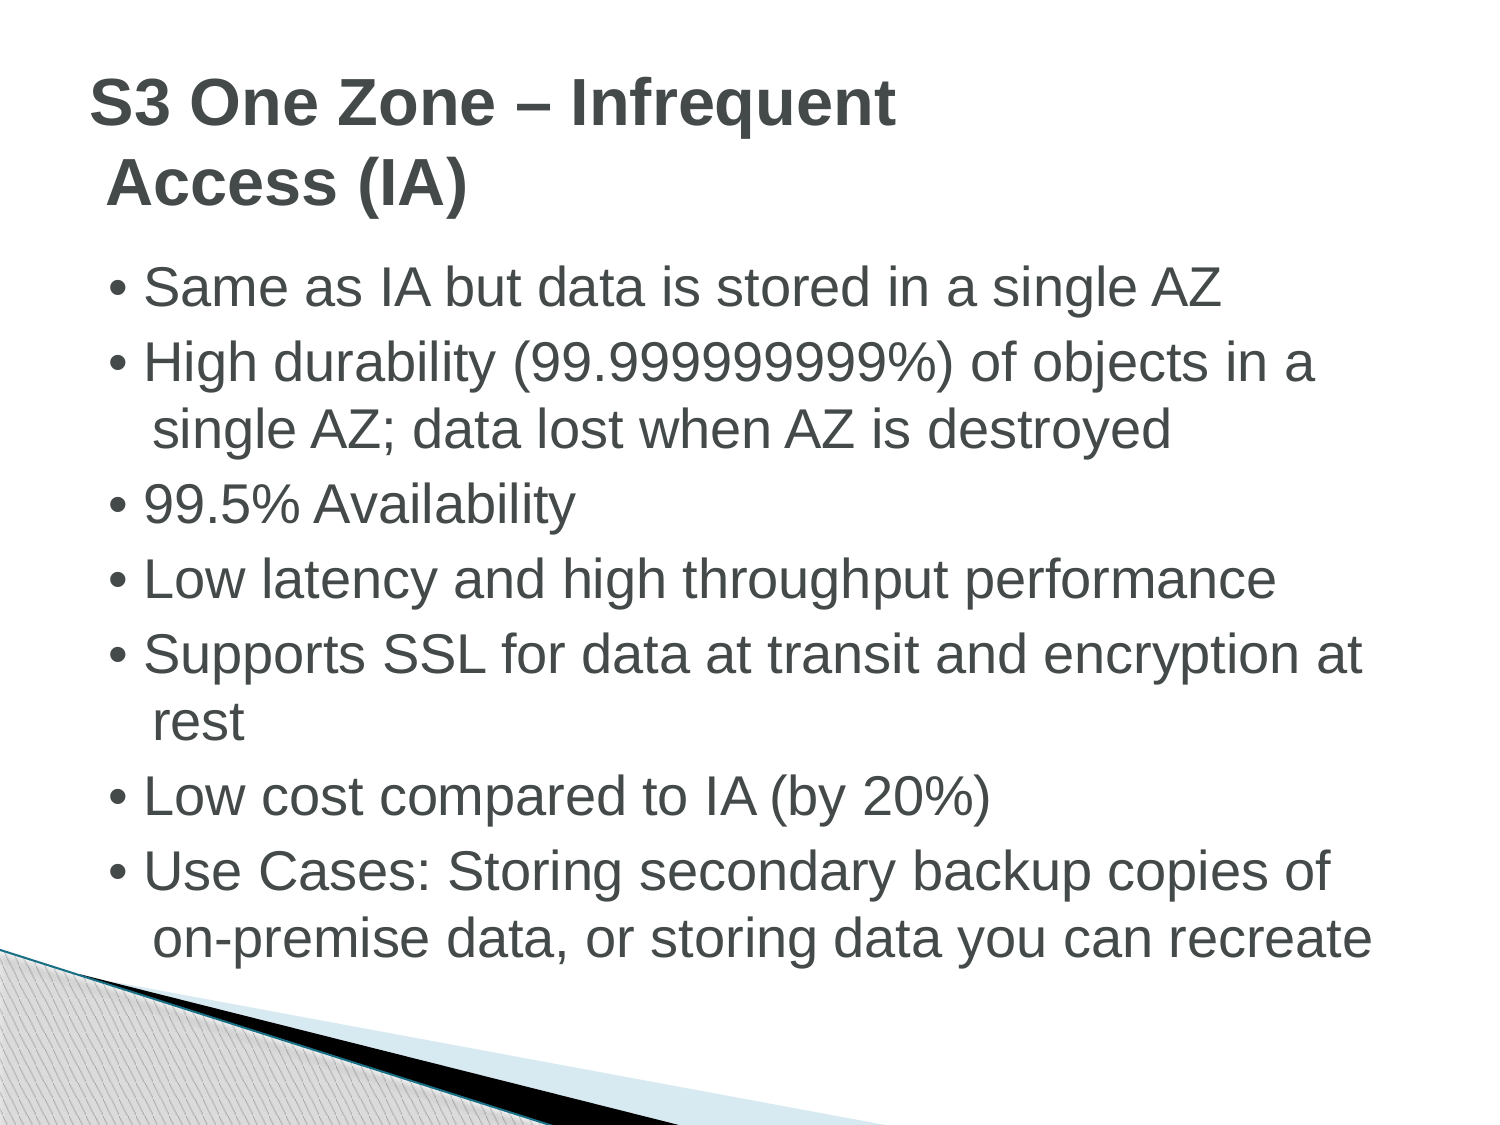

# S3 One Zone – Infrequent Access (IA)
• Same as IA but data is stored in a single AZ
• High durability (99.999999999%) of objects in a single AZ; data lost when AZ is destroyed
• 99.5% Availability
• Low latency and high throughput performance
• Supports SSL for data at transit and encryption at rest
• Low cost compared to IA (by 20%)
• Use Cases: Storing secondary backup copies of on-premise data, or storing data you can recreate